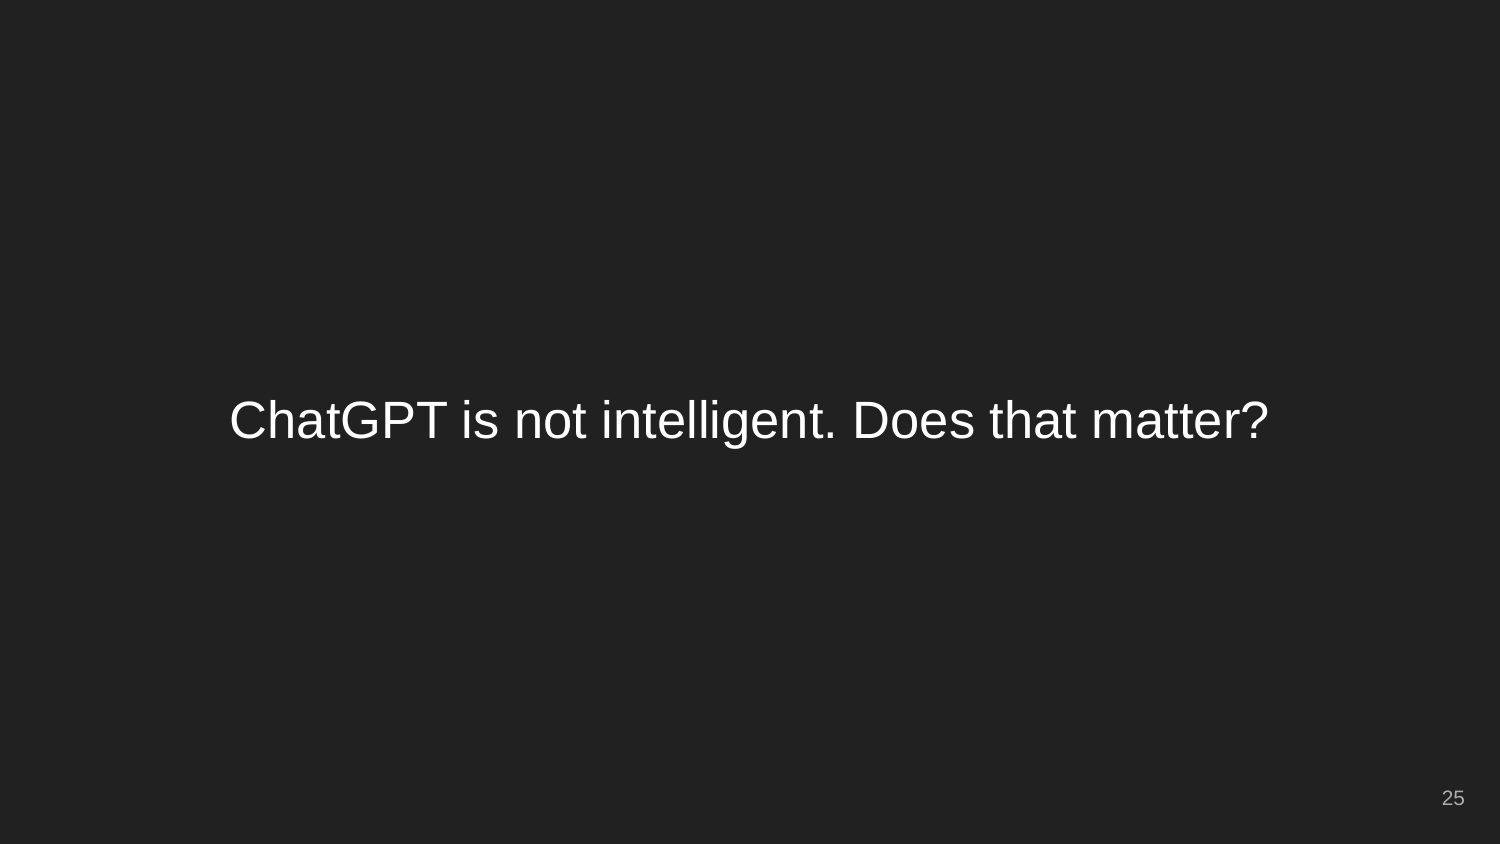

# ChatGPT is not intelligent. Does that matter?
25